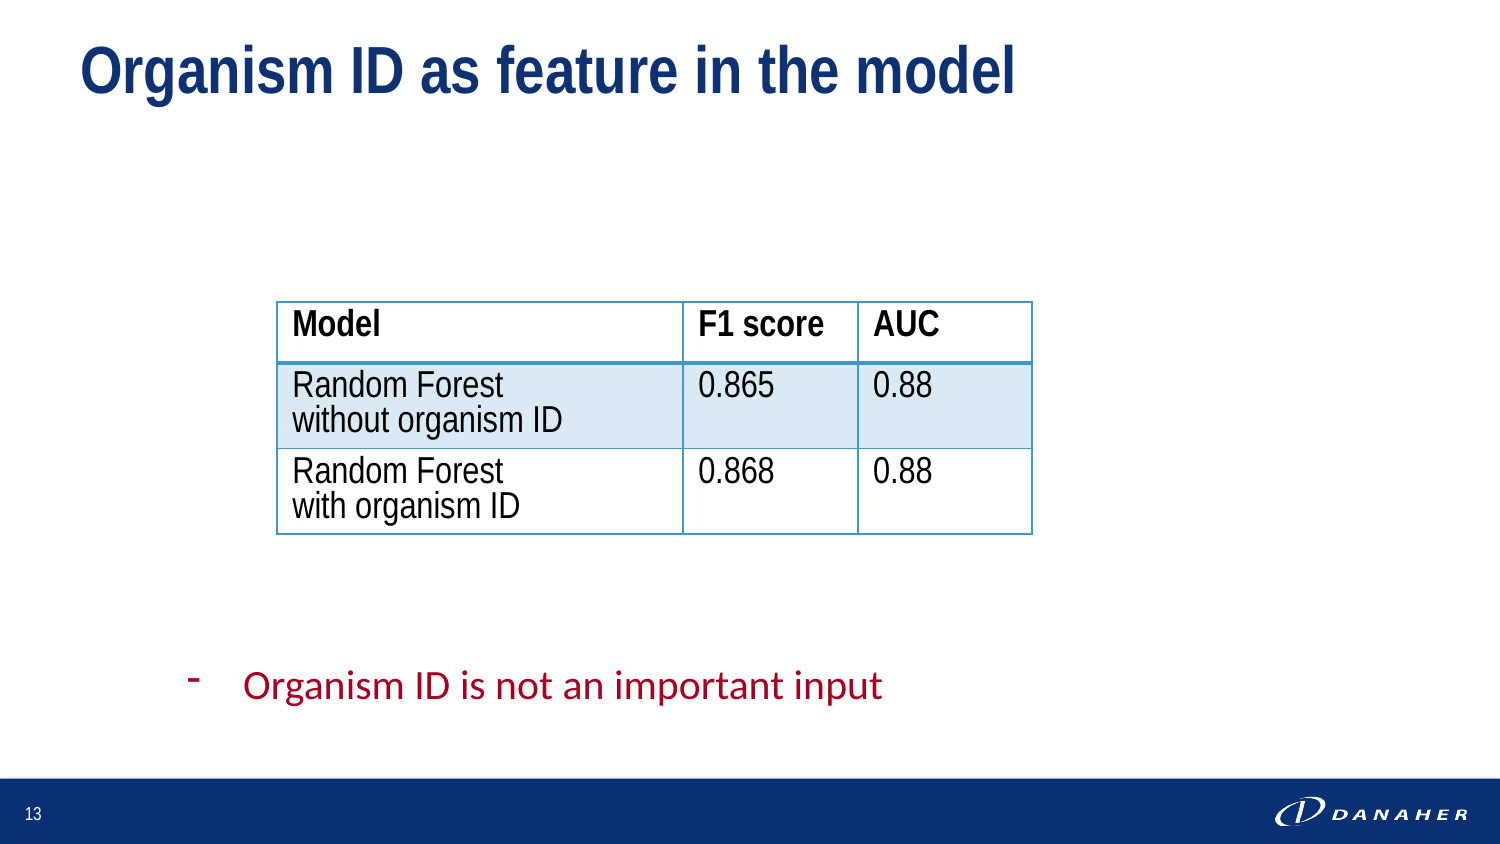

# Organism ID as feature in the model
| Model | F1 score | AUC |
| --- | --- | --- |
| Random Forest without organism ID | 0.865 | 0.88 |
| Random Forest with organism ID | 0.868 | 0.88 |
Organism ID is not an important input
13